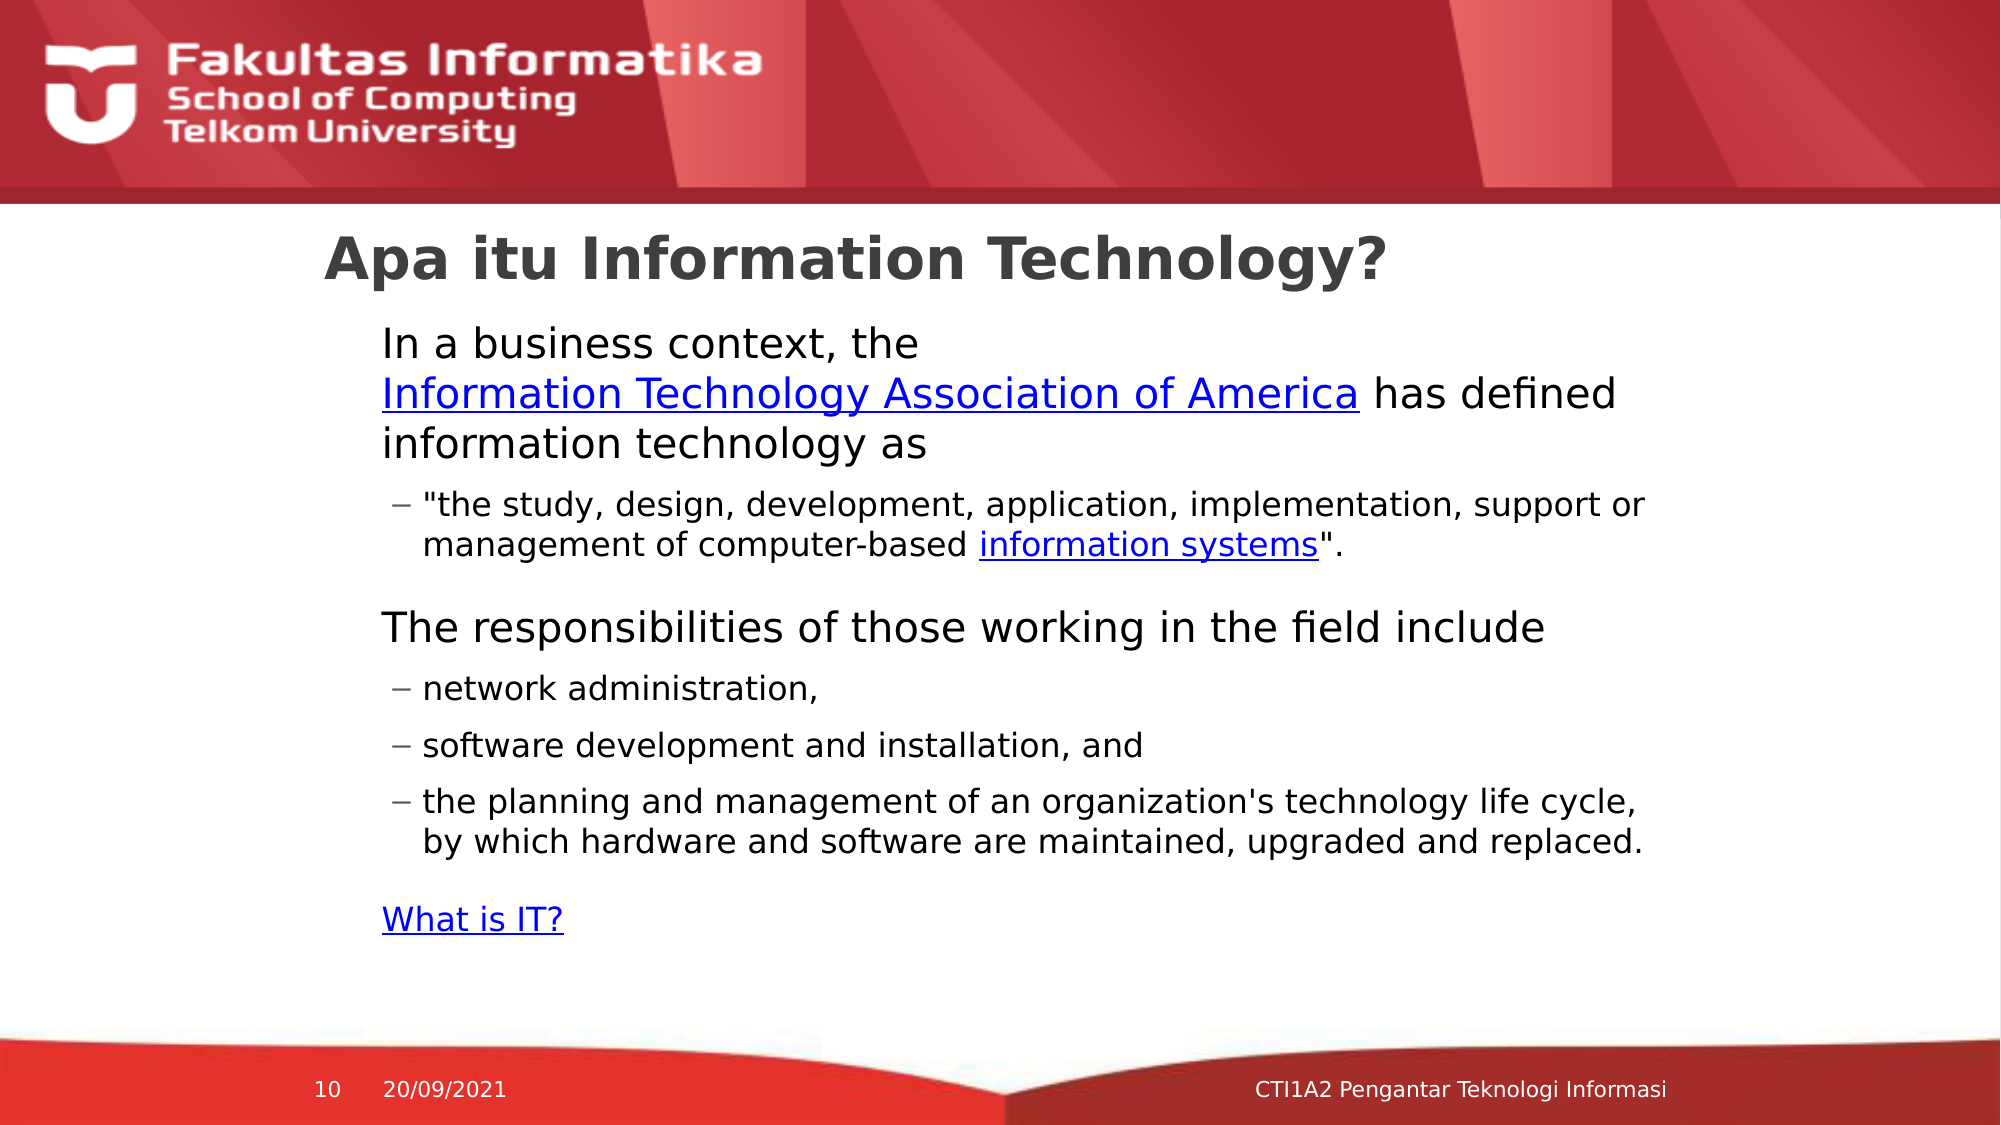

# Apa itu Information Technology?
In a business context, the Information Technology Association of America has defined information technology as
"the study, design, development, application, implementation, support or management of computer-based information systems".
The responsibilities of those working in the field include
network administration,
software development and installation, and
the planning and management of an organization's technology life cycle, by which hardware and software are maintained, upgraded and replaced.
What is IT?
CTI1A2 Pengantar Teknologi Informasi
10
20/09/2021